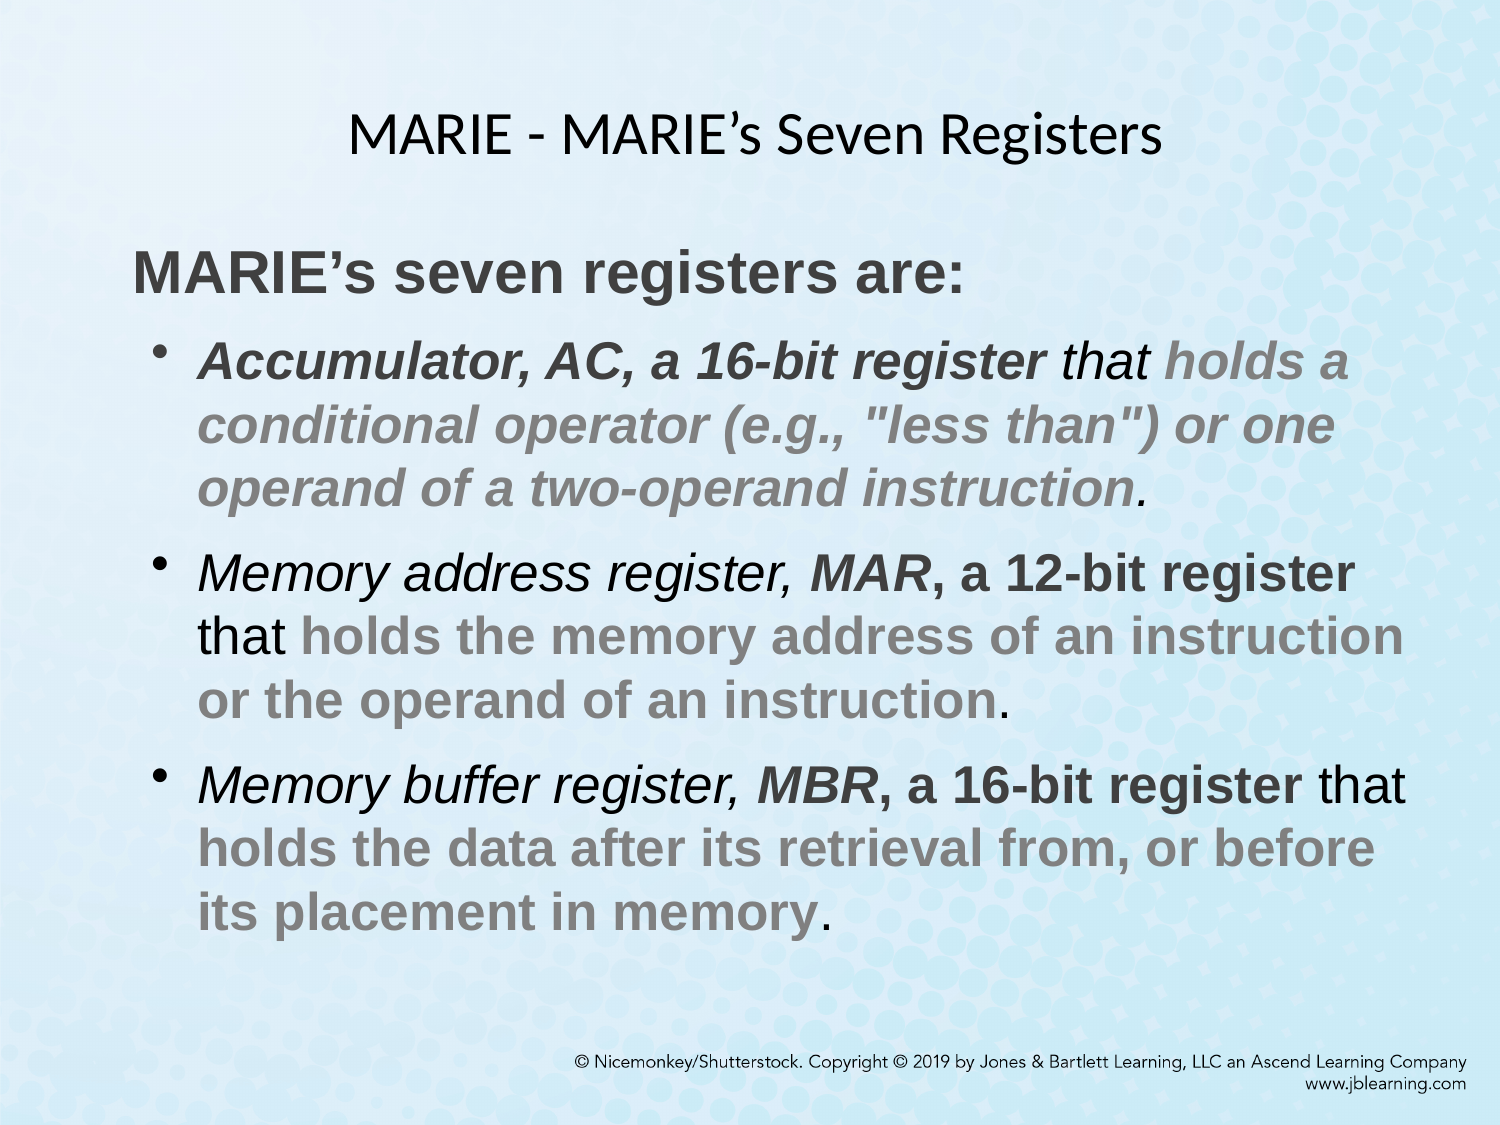

# MARIE - MARIE’s Seven Registers
	MARIE’s seven registers are:
Accumulator, AC, a 16-bit register that holds a conditional operator (e.g., "less than") or one operand of a two-operand instruction.
Memory address register, MAR, a 12-bit register that holds the memory address of an instruction or the operand of an instruction.
Memory buffer register, MBR, a 16-bit register that holds the data after its retrieval from, or before its placement in memory.